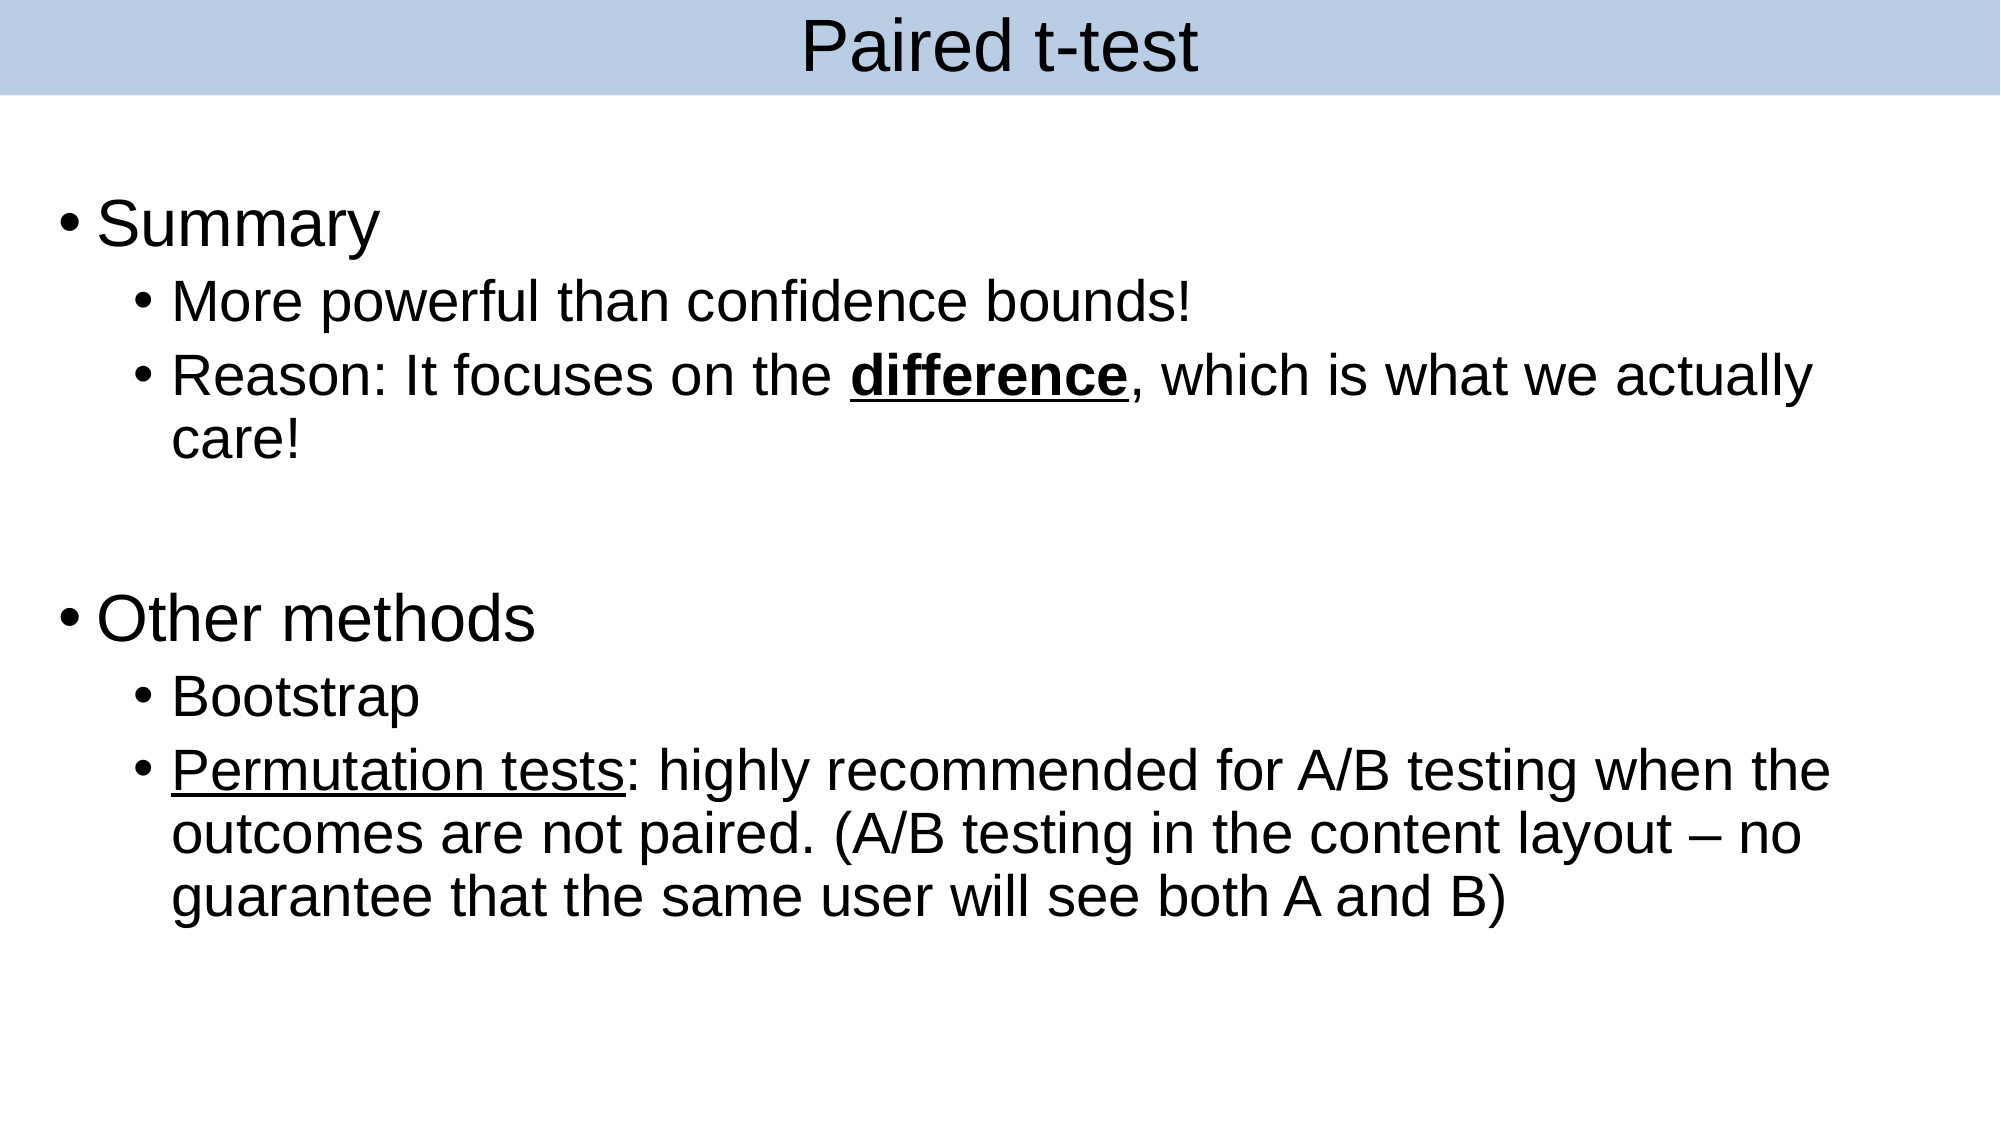

# Paired t-test
86
Summary
More powerful than confidence bounds!
Reason: It focuses on the difference, which is what we actually care!

Other methods
Bootstrap
Permutation tests: highly recommended for A/B testing when the outcomes are not paired. (A/B testing in the content layout – no guarantee that the same user will see both A and B)